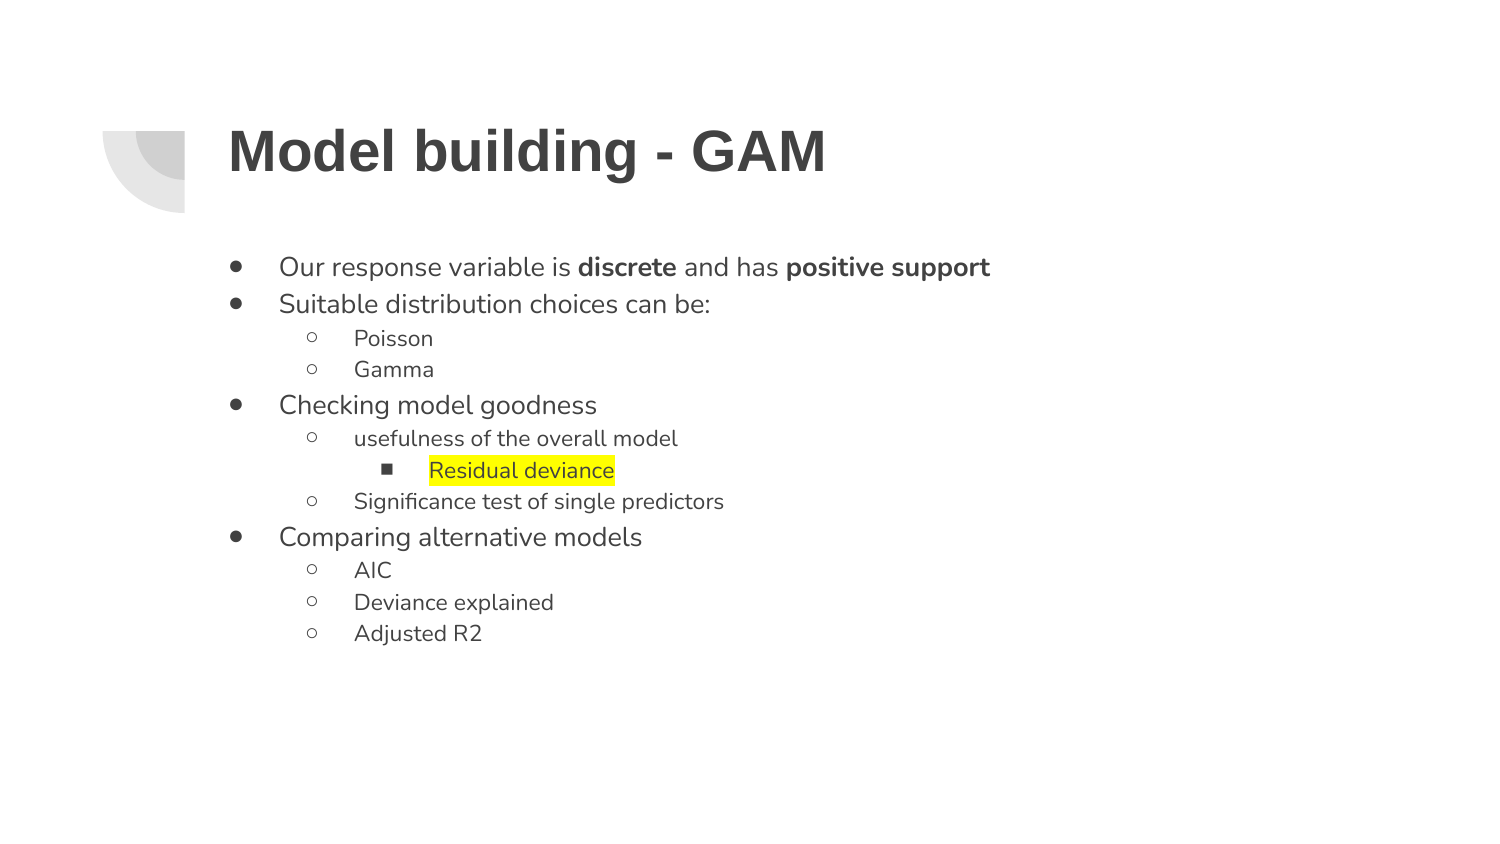

# Model building - GAM
Our response variable is discrete and has positive support
Suitable distribution choices can be:
Poisson
Gamma
Checking model goodness
usefulness of the overall model
Residual deviance
Significance test of single predictors
Comparing alternative models
AIC
Deviance explained
Adjusted R2